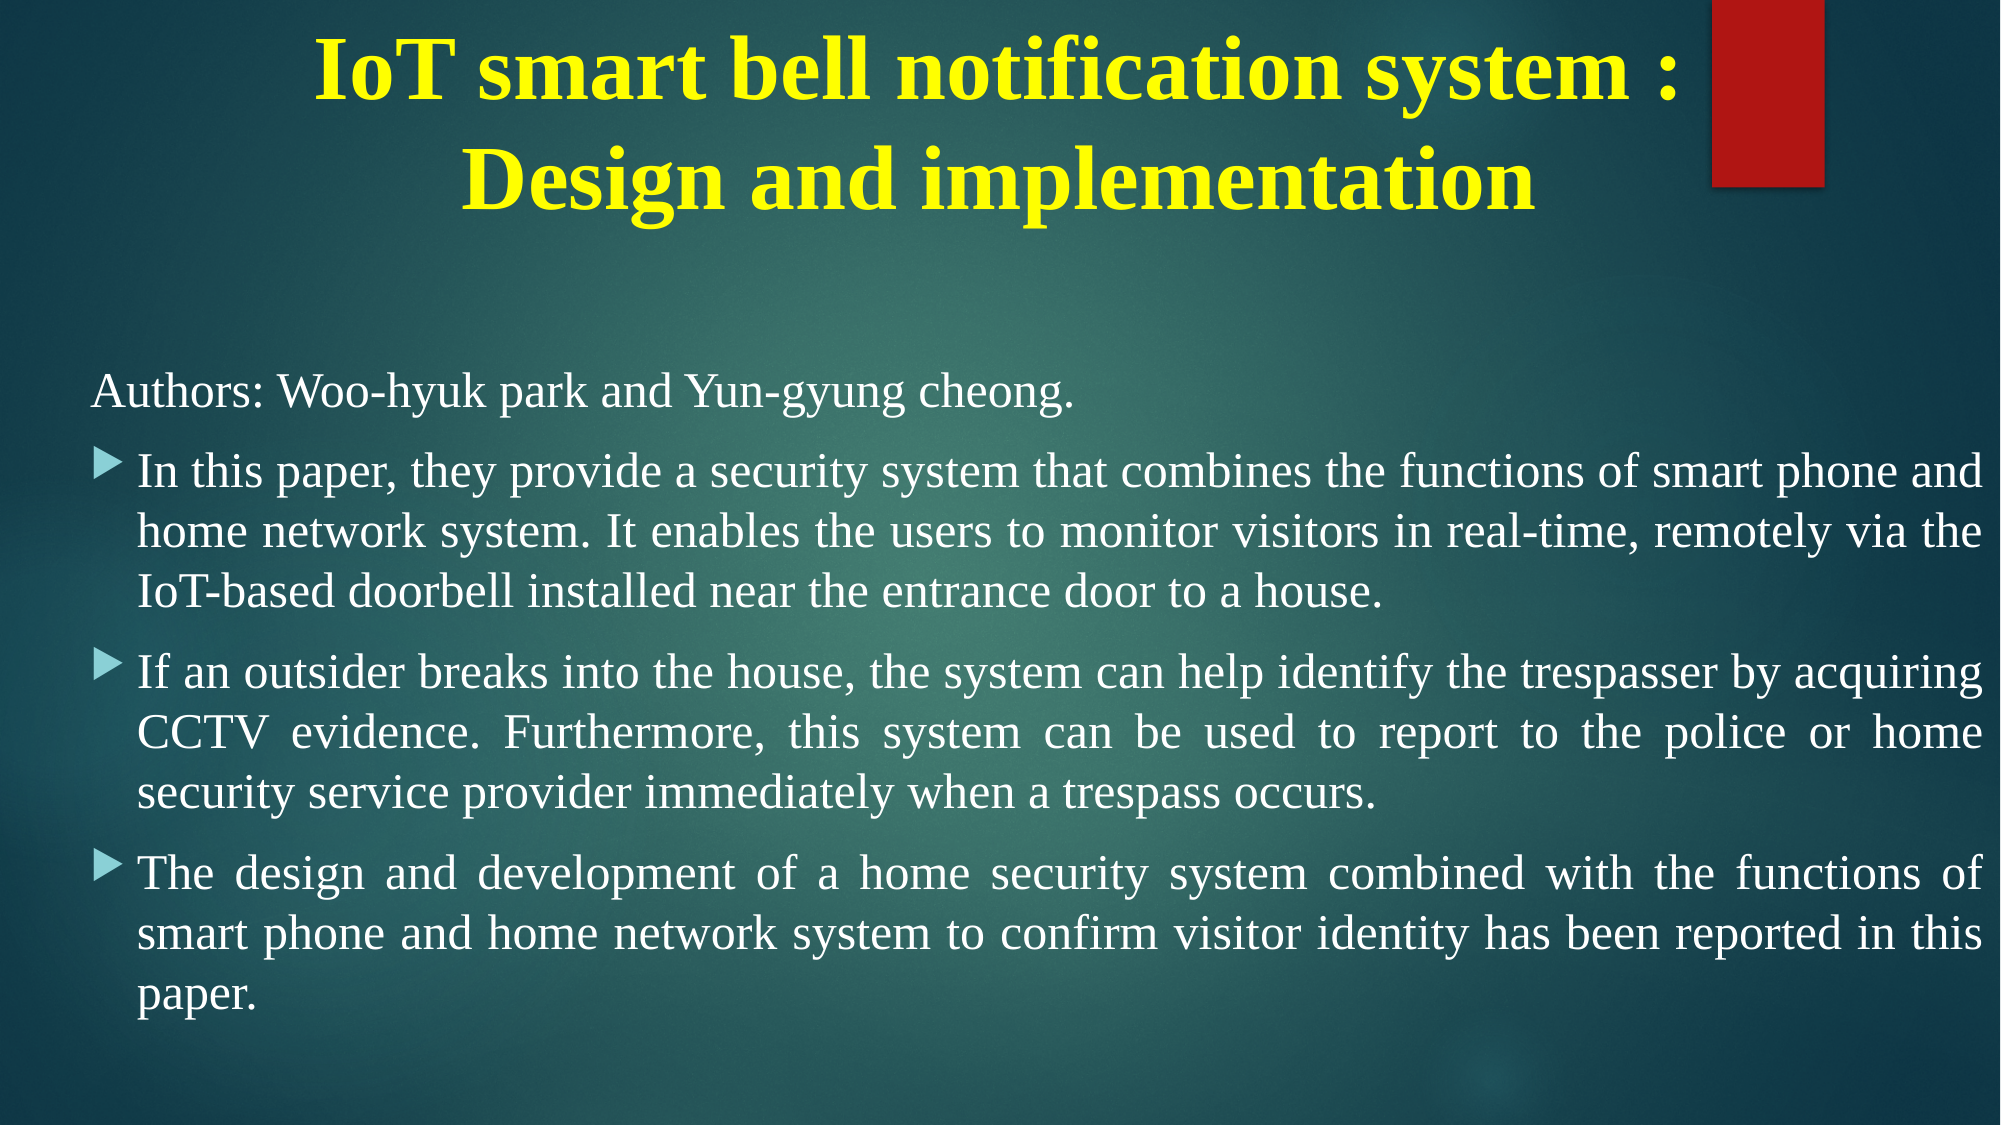

# IoT smart bell notification system : Design and implementation
Authors: Woo-hyuk park and Yun-gyung cheong.
In this paper, they provide a security system that combines the functions of smart phone and home network system. It enables the users to monitor visitors in real-time, remotely via the IoT-based doorbell installed near the entrance door to a house.
If an outsider breaks into the house, the system can help identify the trespasser by acquiring CCTV evidence. Furthermore, this system can be used to report to the police or home security service provider immediately when a trespass occurs.
The design and development of a home security system combined with the functions of smart phone and home network system to confirm visitor identity has been reported in this paper.